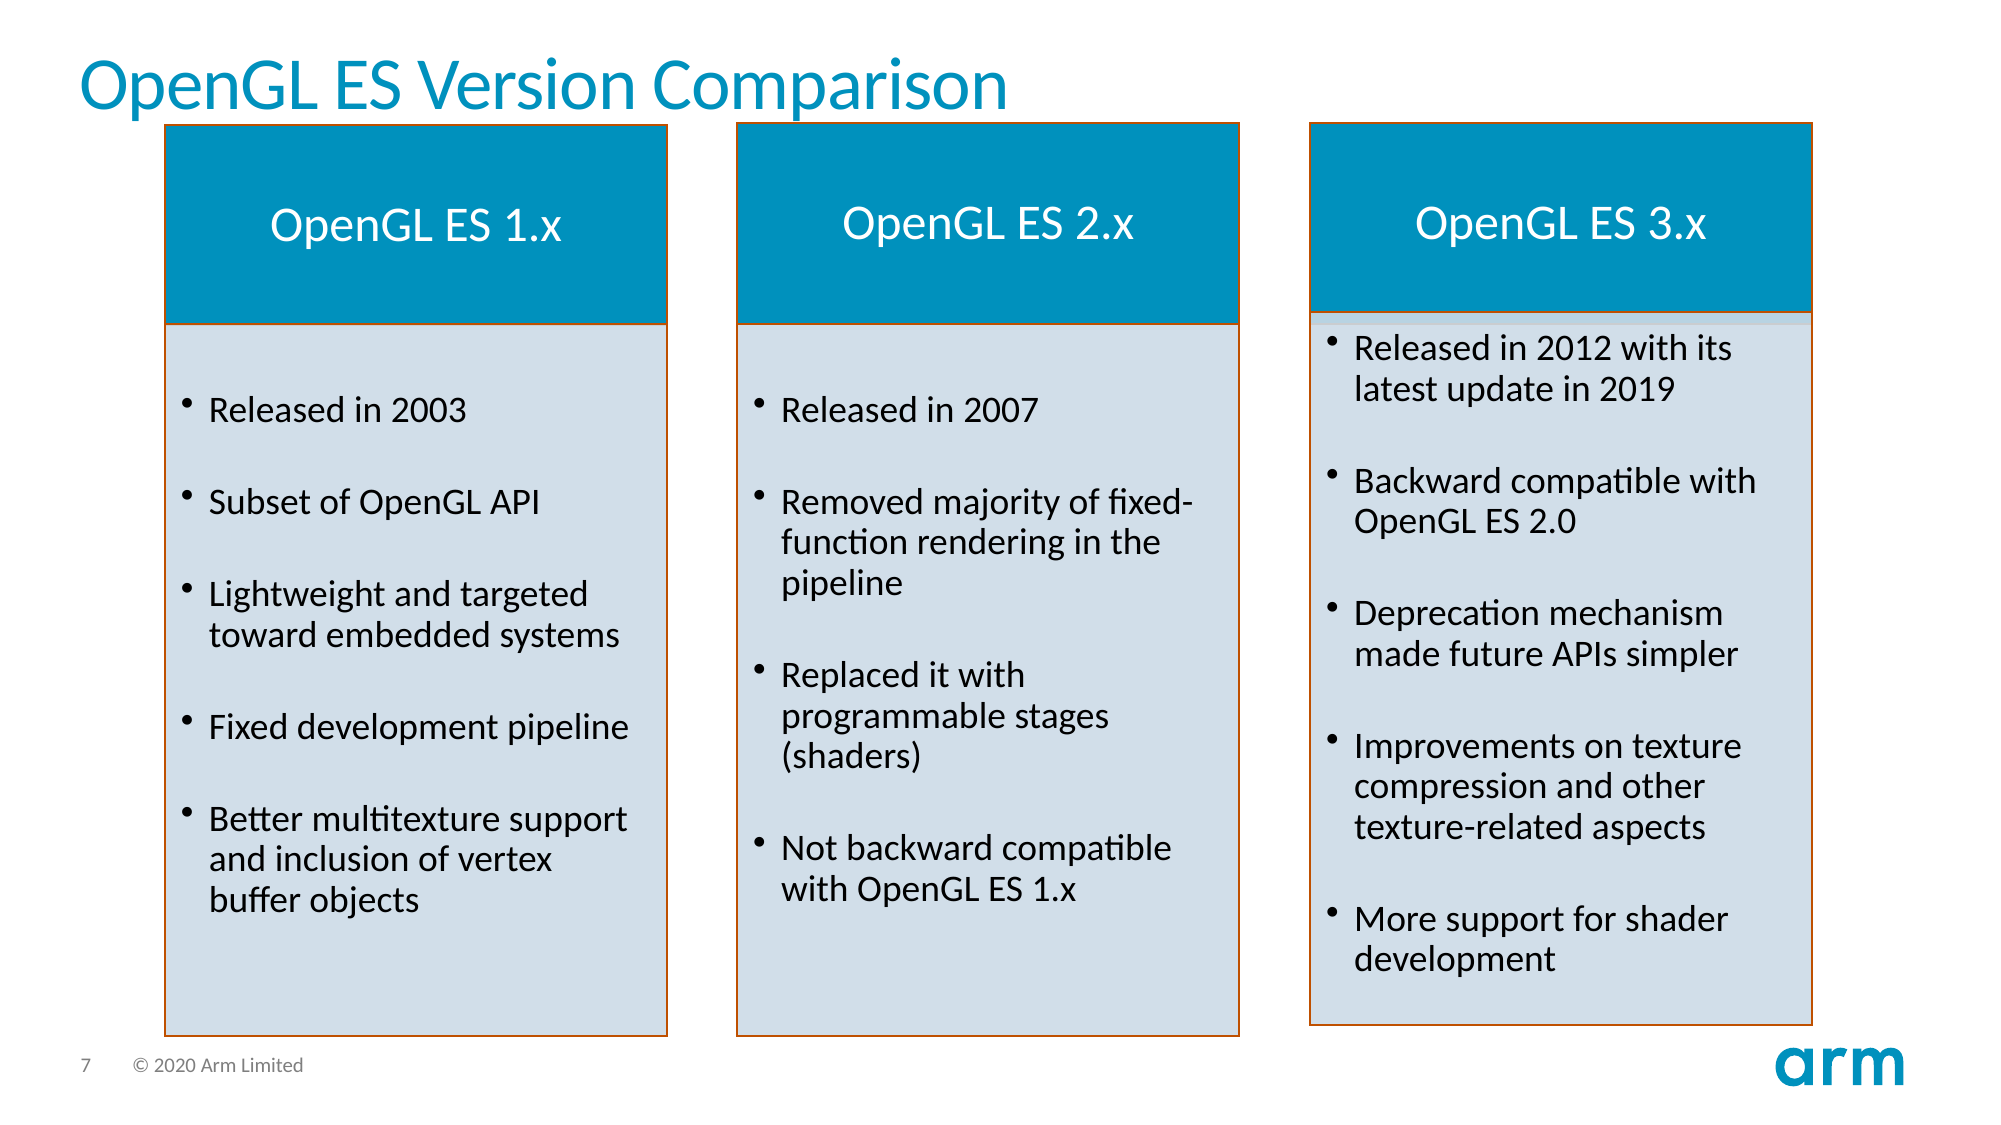

# OpenGL ES Version Comparison
OpenGL ES 1.x

Released in 2003

Subset of OpenGL API

Lightweight and targeted toward embedded systems

Fixed development pipeline

Better multitexture support and inclusion of vertex buffer objects
OpenGL ES 2.x

Released in 2007

Removed majority of fixed-function rendering in the pipeline

Replaced it with programmable stages (shaders)

Not backward compatible with OpenGL ES 1.x
OpenGL ES 3.x
Released in 2012 with its latest update in 2019

Backward compatible with OpenGL ES 2.0

Deprecation mechanism  made future APIs simpler

Improvements on texture compression and other texture-related aspects

More support for shader development